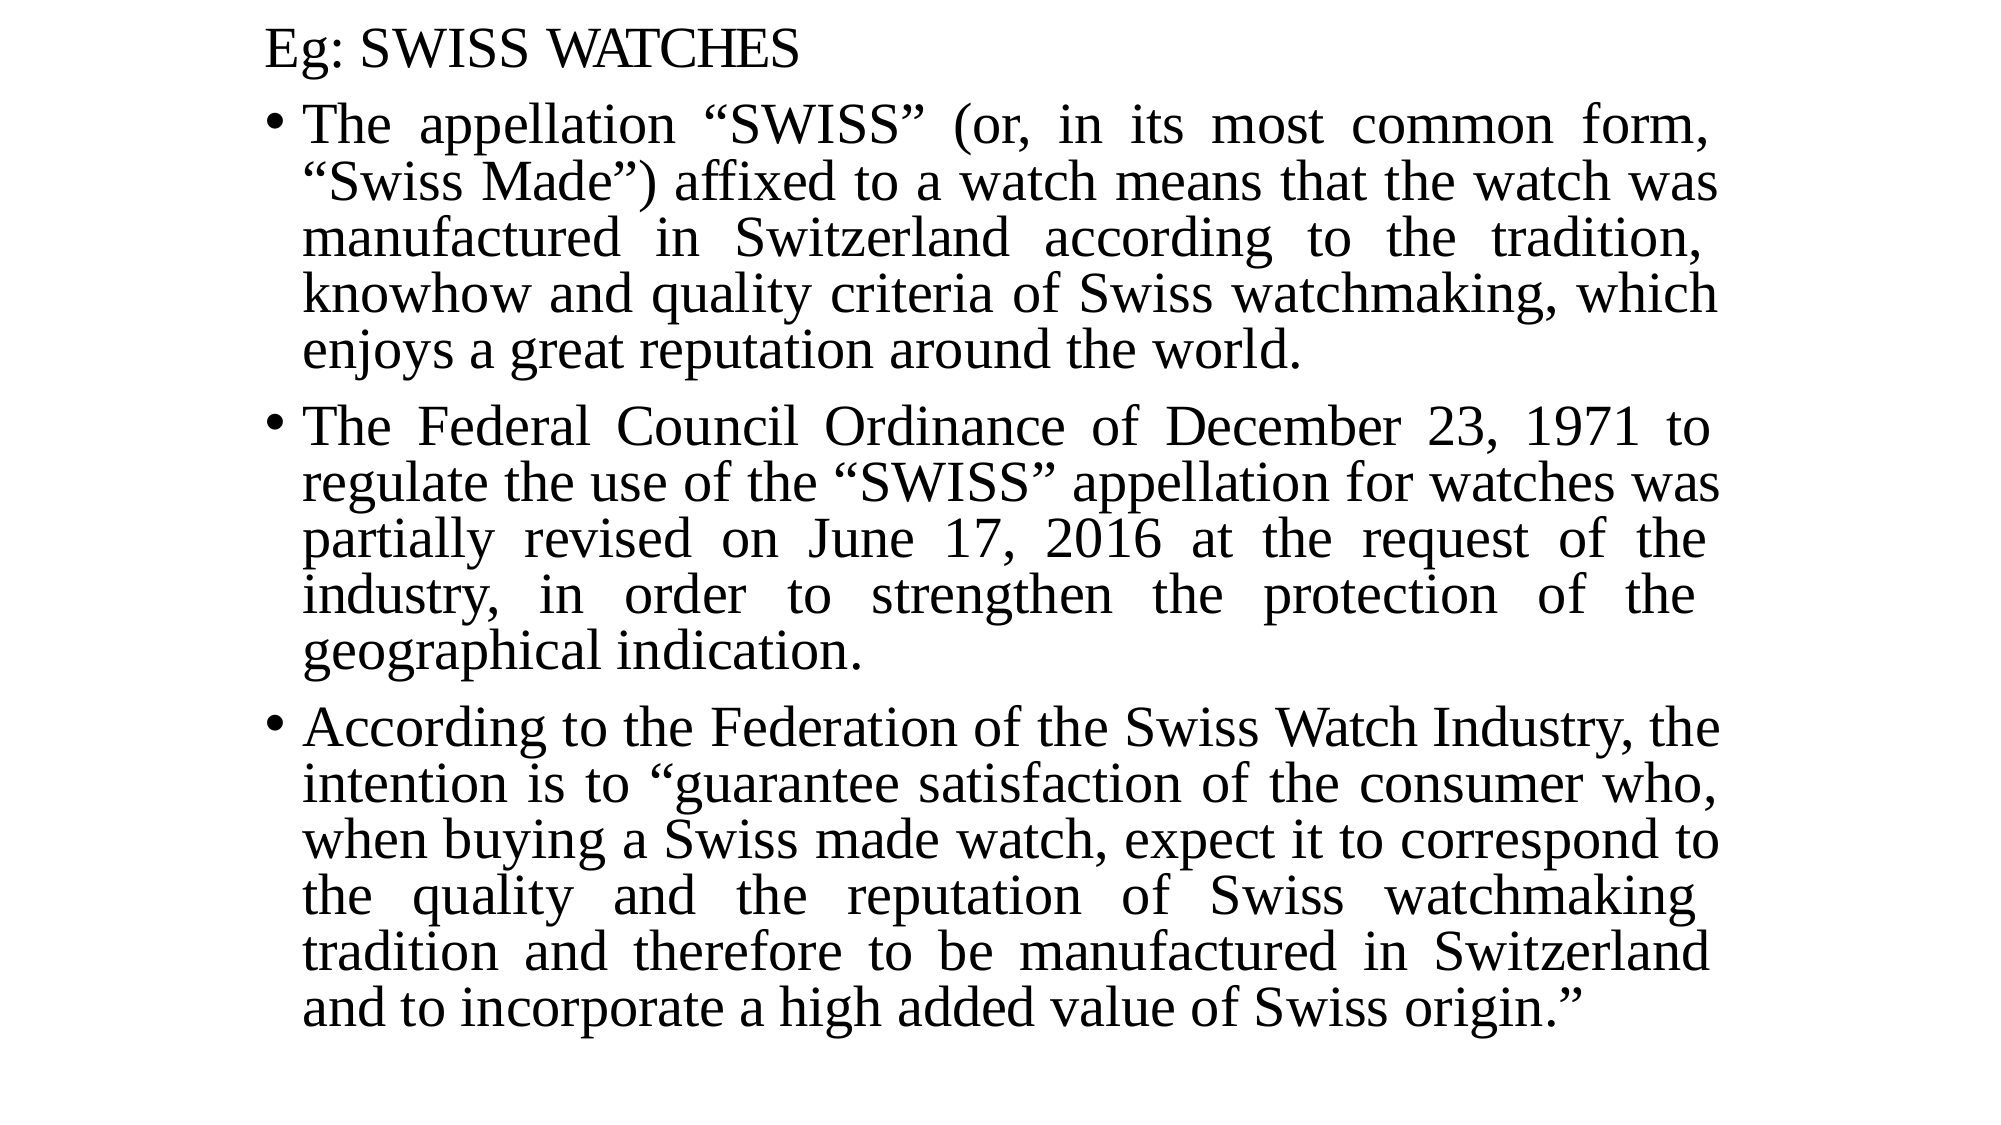

Eg: SWISS WATCHES
The appellation “SWISS” (or, in its most common form,  “Swiss Made”) affixed to a watch means that the watch was  manufactured in Switzerland according to the tradition,  knowhow and quality criteria of Swiss watchmaking, which  enjoys a great reputation around the world.
The Federal Council Ordinance of December 23, 1971 to  regulate the use of the “SWISS” appellation for watches was  partially revised on June 17, 2016 at the request of the  industry, in order to strengthen the protection of the  geographical indication.
According to the Federation of the Swiss Watch Industry, the  intention is to “guarantee satisfaction of the consumer who,  when buying a Swiss made watch, expect it to correspond to  the quality and the reputation of Swiss watchmaking  tradition and therefore to be manufactured in Switzerland  and to incorporate a high added value of Swiss origin.”